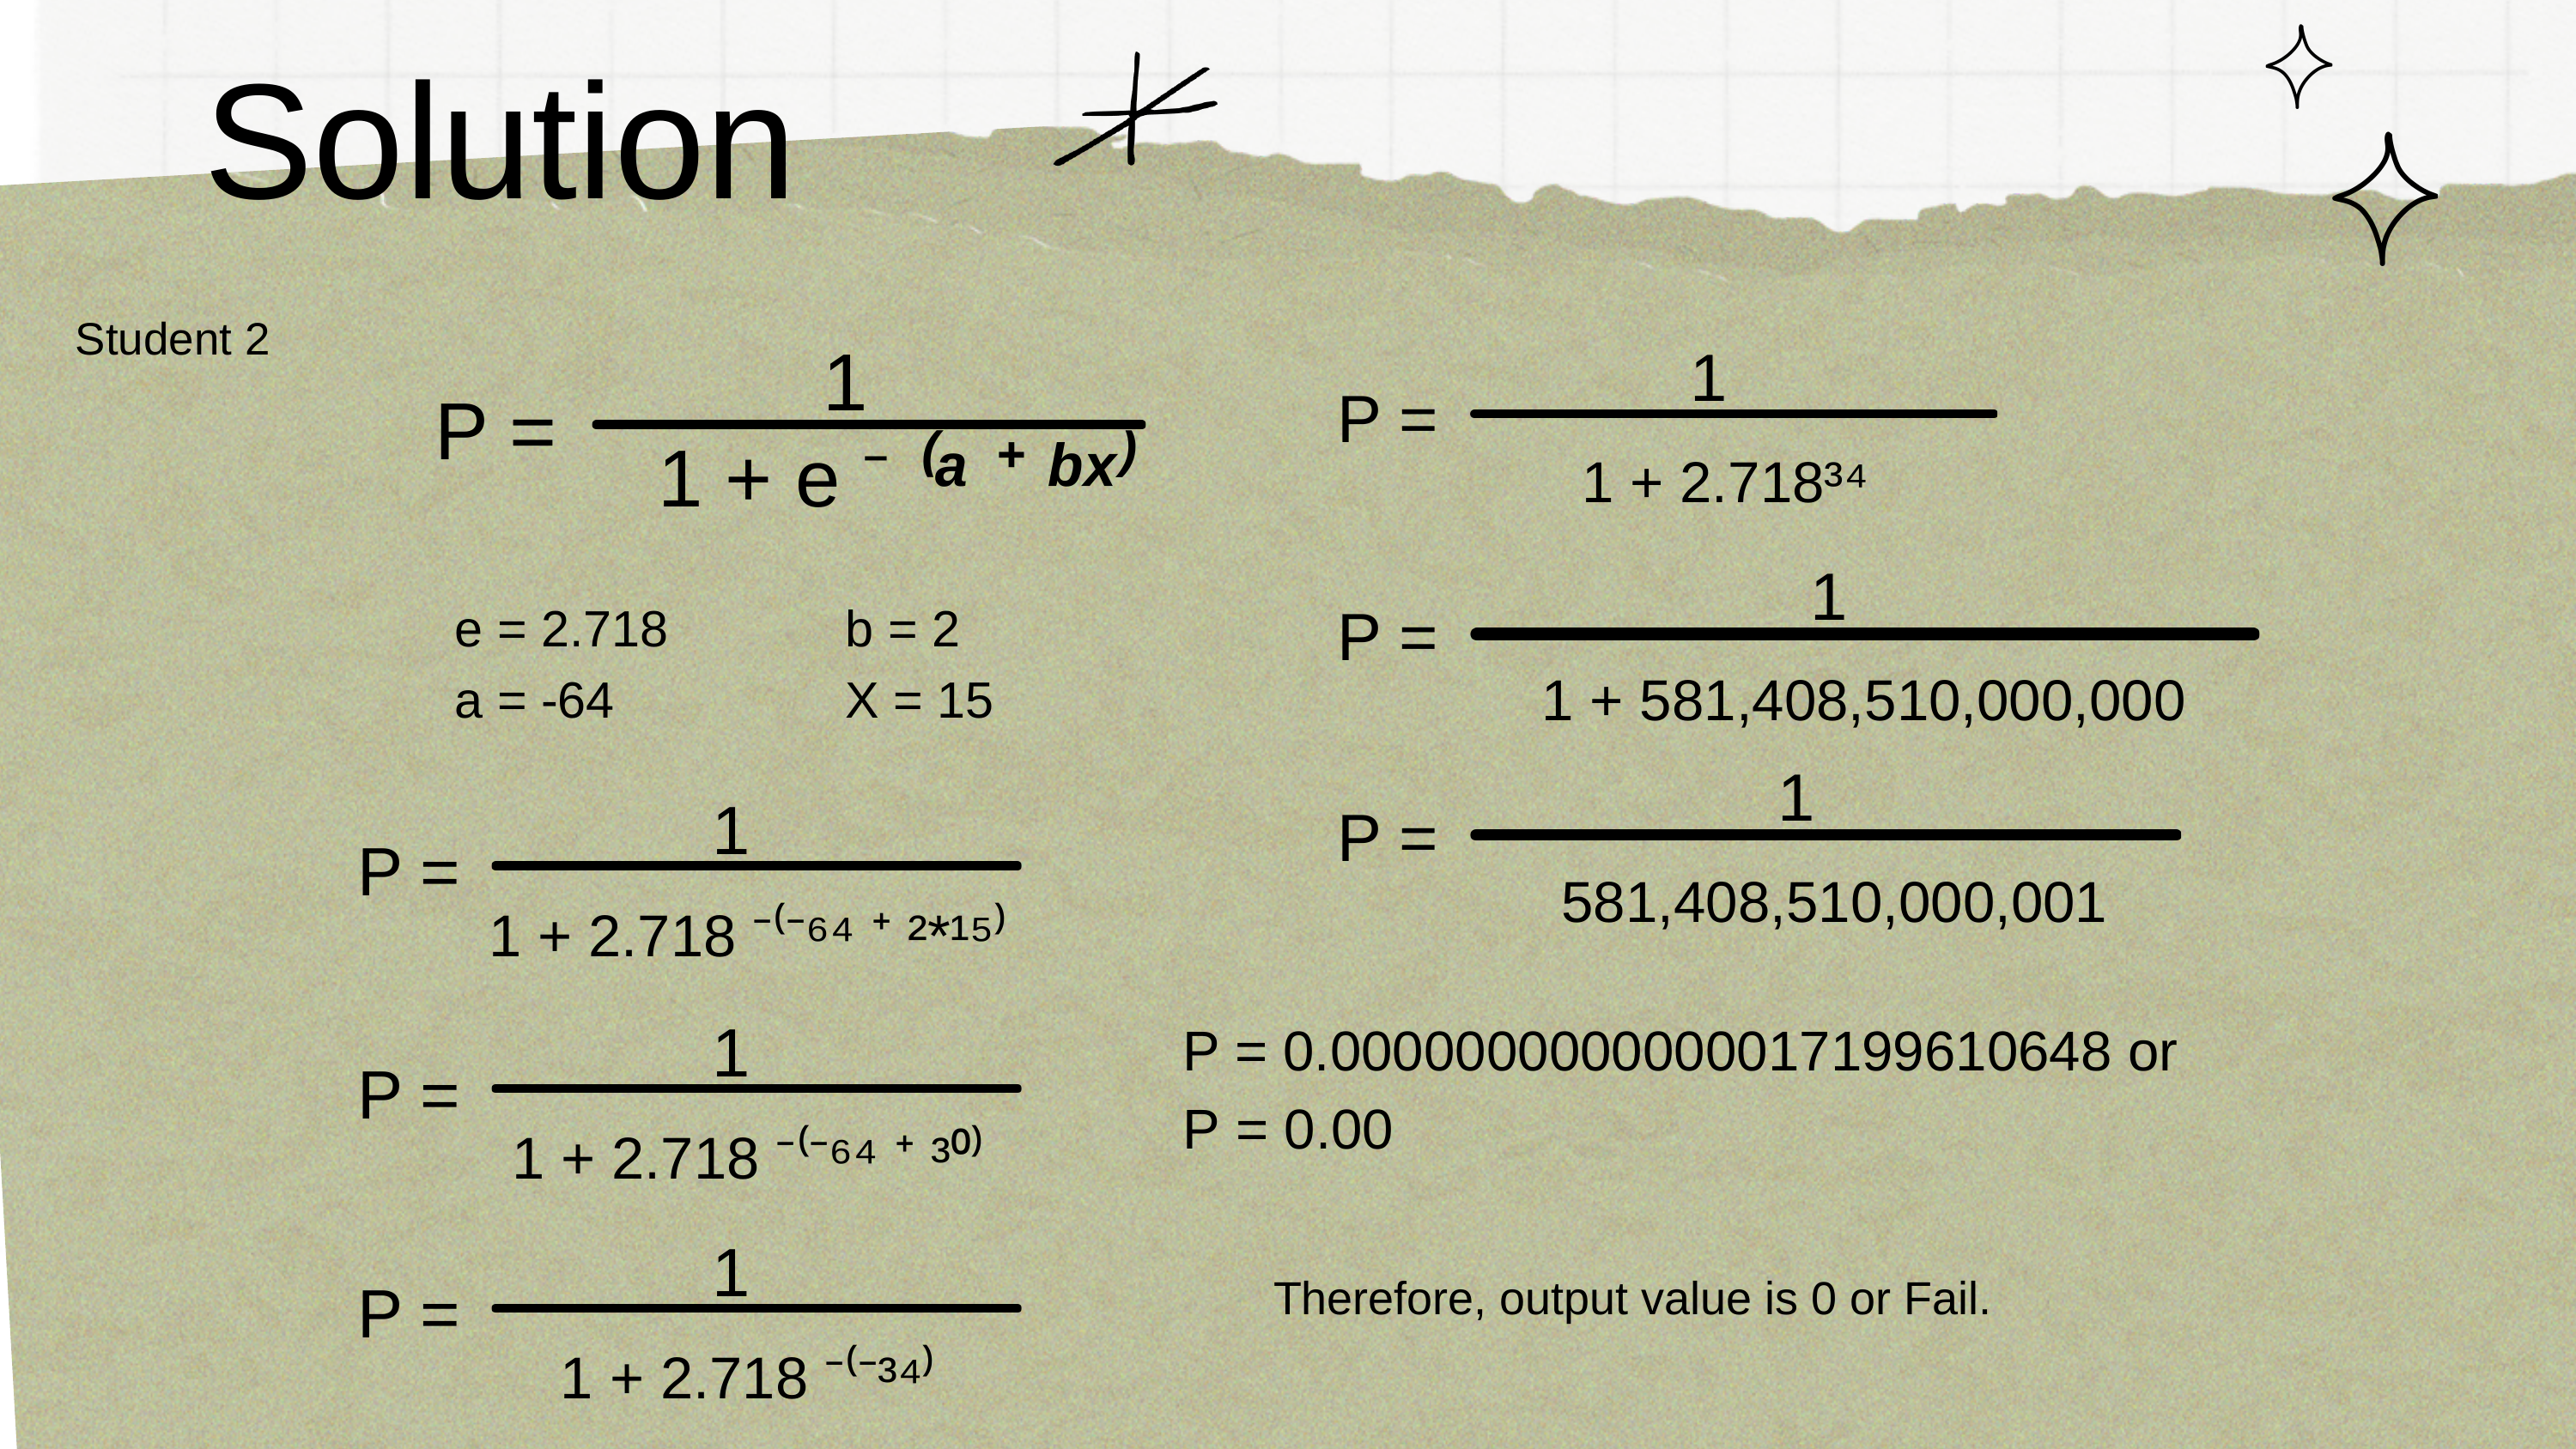

Solution

Student 2
1
P =
1 + e ⁻ ⁽ᵃ ⁺ ᵇˣ⁾

e = 2.718
a = -64
b = 2
X = 15
1
P =

1 + 2.718³⁴
1
P =

1 + 581,408,510,000,000
1
P =

581,408,510,000,001
P = 0.0000000000000017199610648 or
P = 0.00
1
P =

1 + 2.718 ⁻⁽⁻⁶⁴ ⁺ ²*¹⁵⁾
1
P =

1 + 2.718 ⁻⁽⁻⁶⁴ ⁺ ³⁰⁾
1
P =

1 + 2.718 ⁻⁽⁻³⁴⁾

Therefore, output value is 0 or Fail.